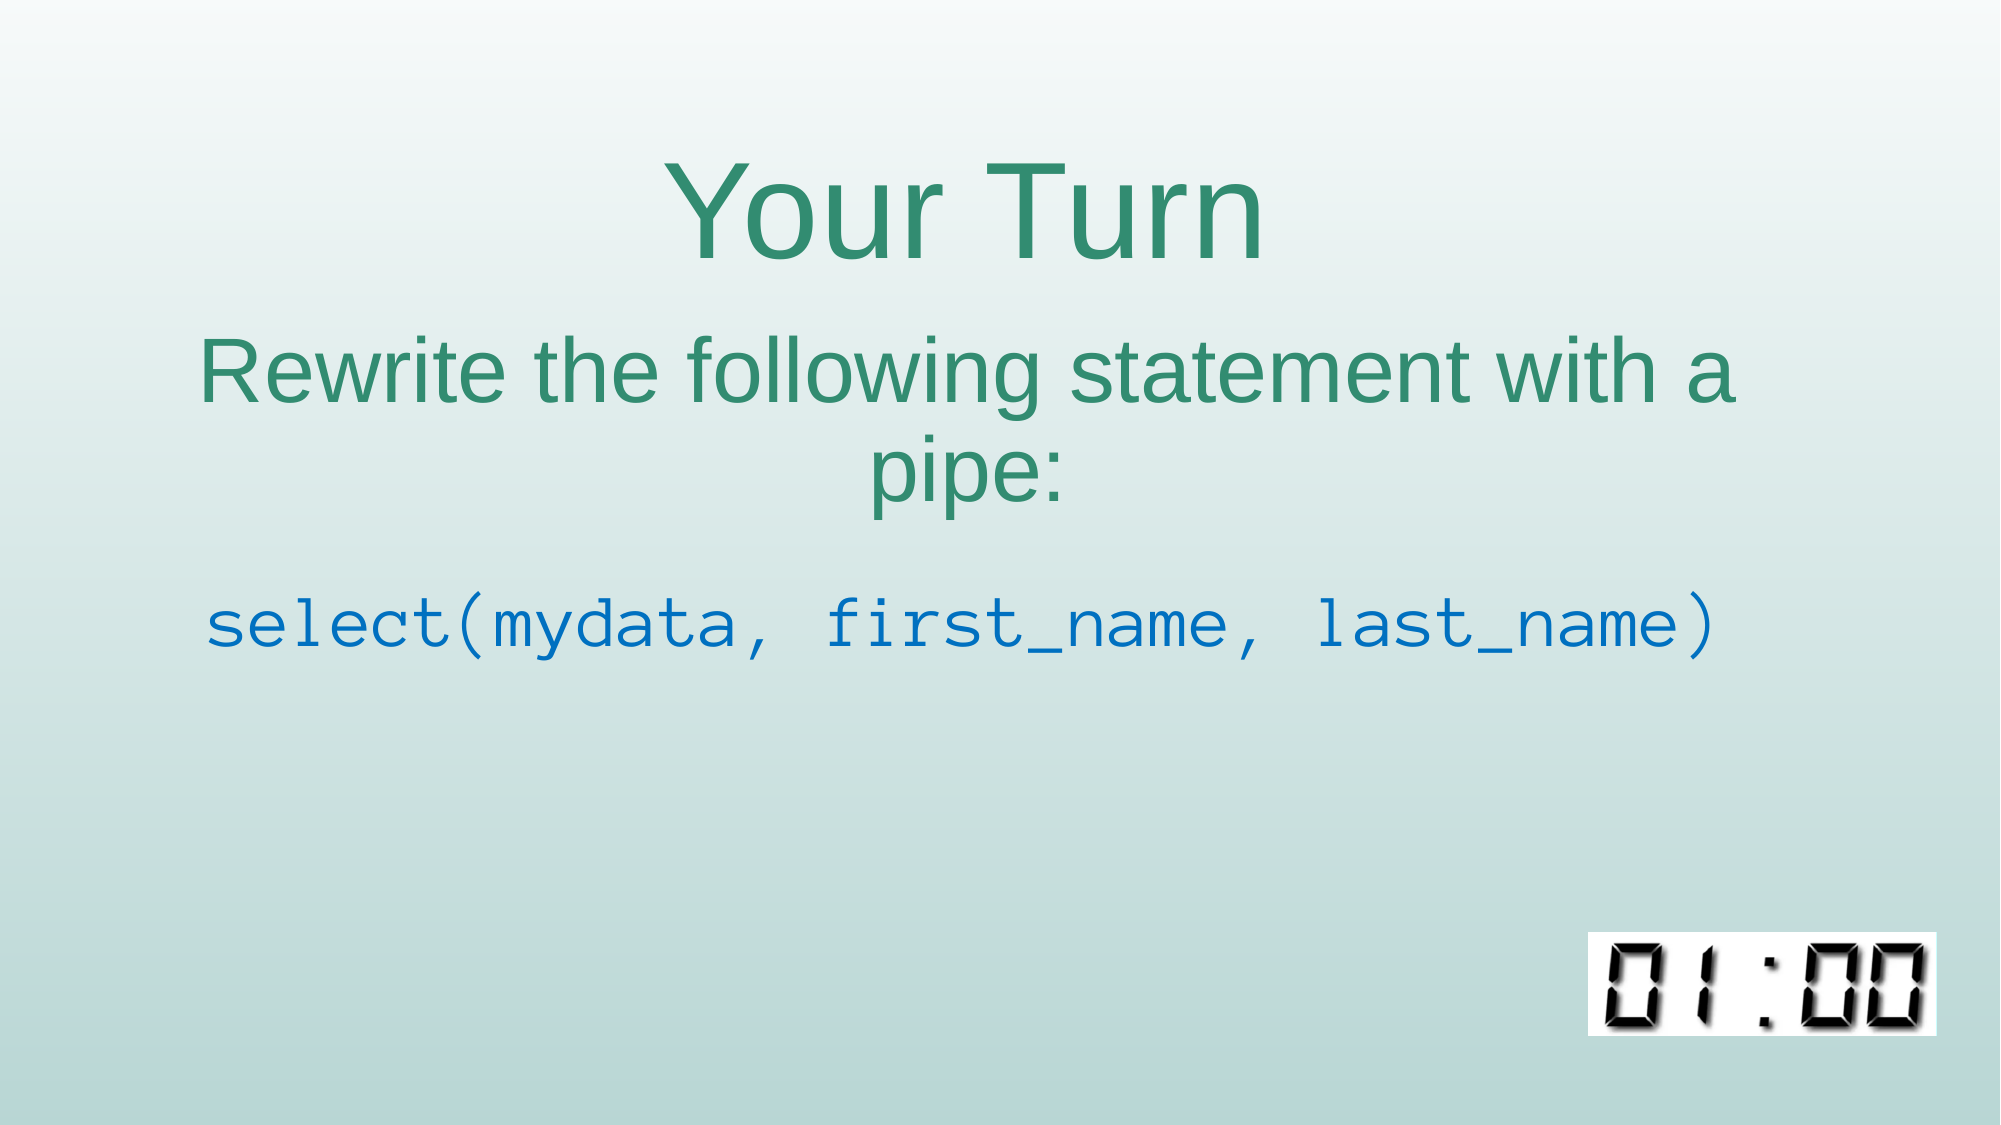

# Your Turn
Rewrite the following statement with a pipe:
select(mydata, first_name, last_name)